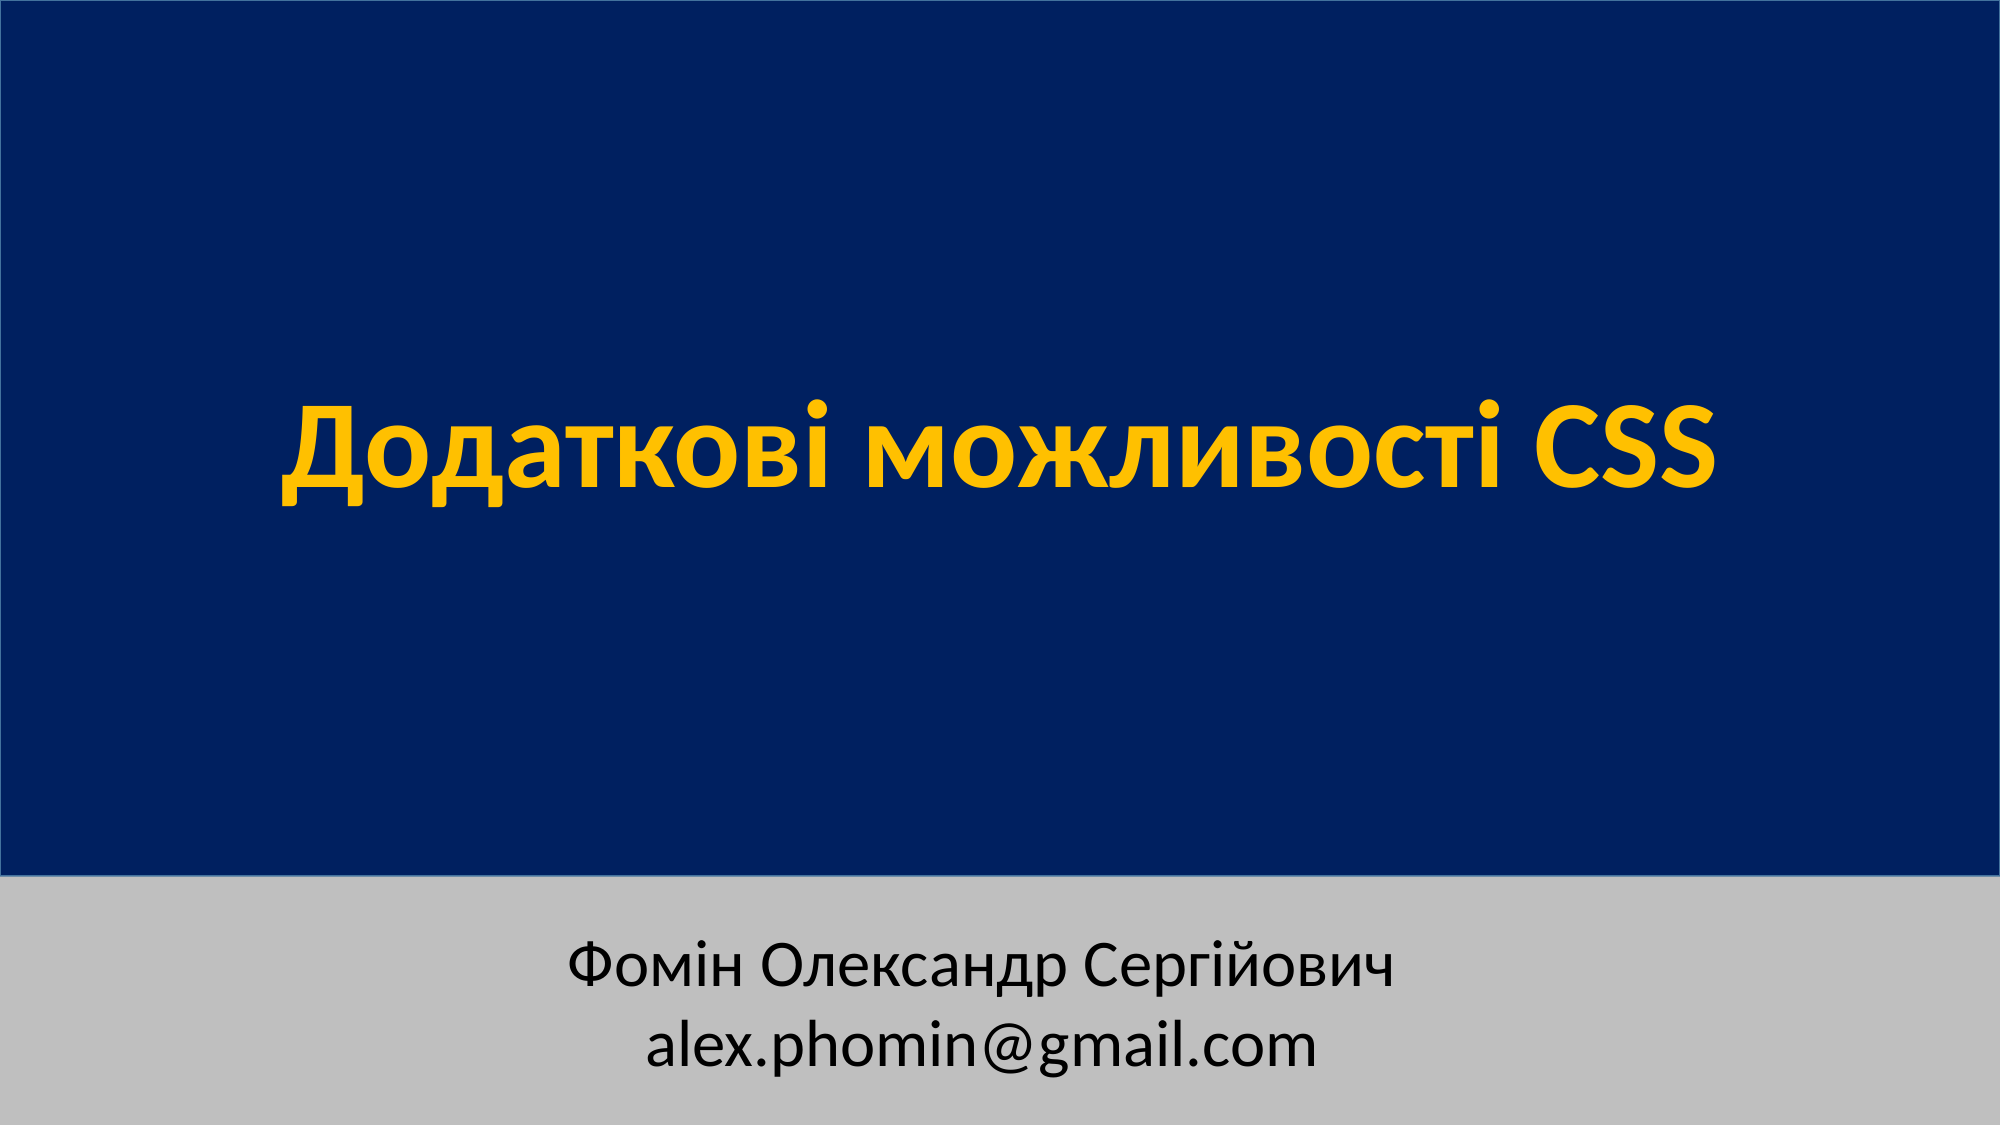

Додаткові можливості CSS

Фомін Олександр Сергійович
alex.phomin@gmail.com